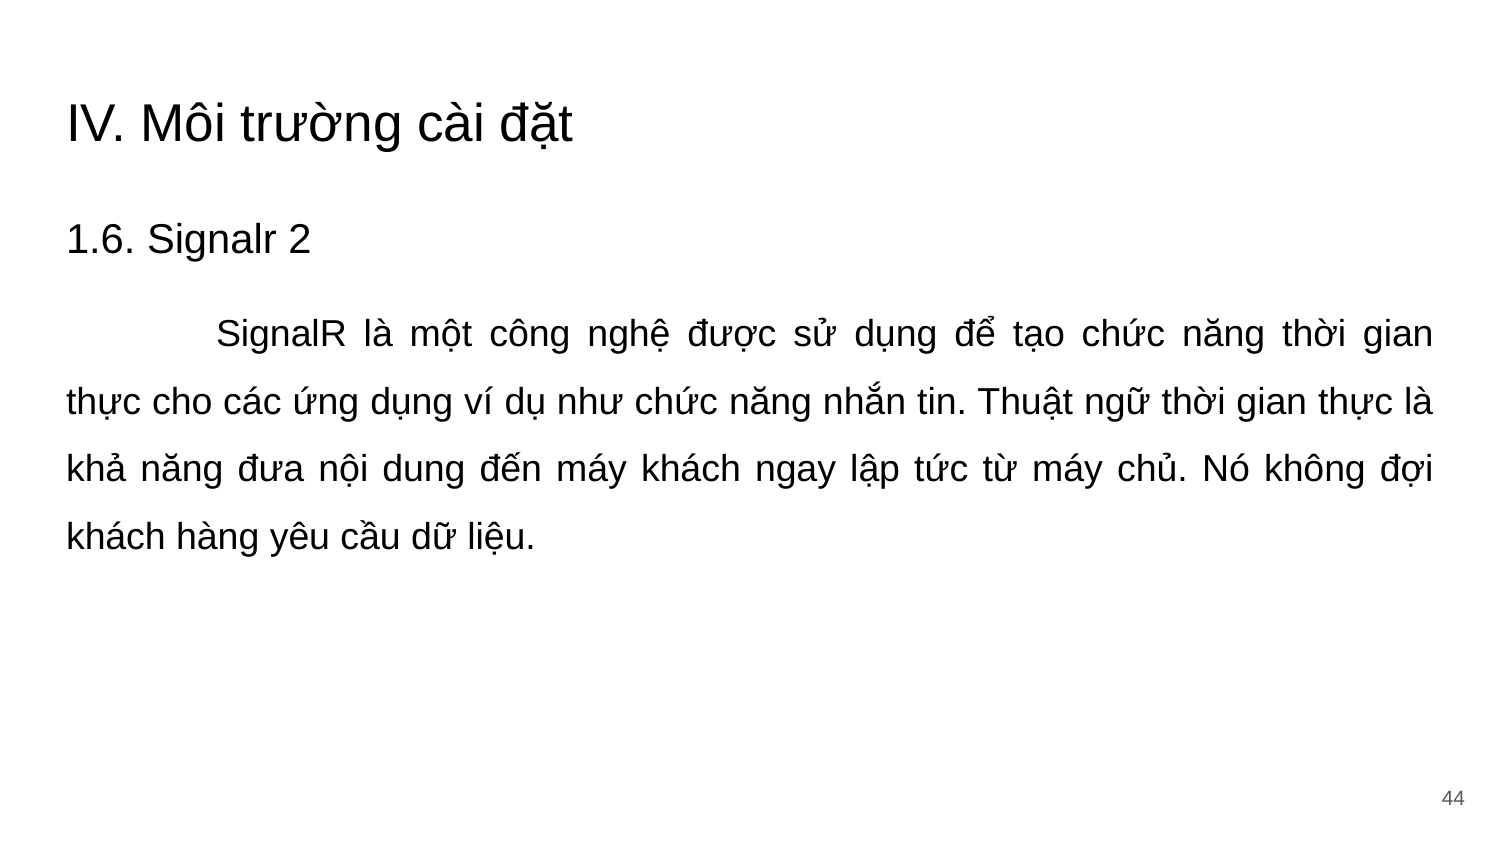

# IV. Môi trường cài đặt

1.6. Signalr 2
	SignalR là một công nghệ được sử dụng để tạo chức năng thời gian thực cho các ứng dụng ví dụ như chức năng nhắn tin. Thuật ngữ thời gian thực là khả năng đưa nội dung đến máy khách ngay lập tức từ máy chủ. Nó không đợi khách hàng yêu cầu dữ liệu.
44